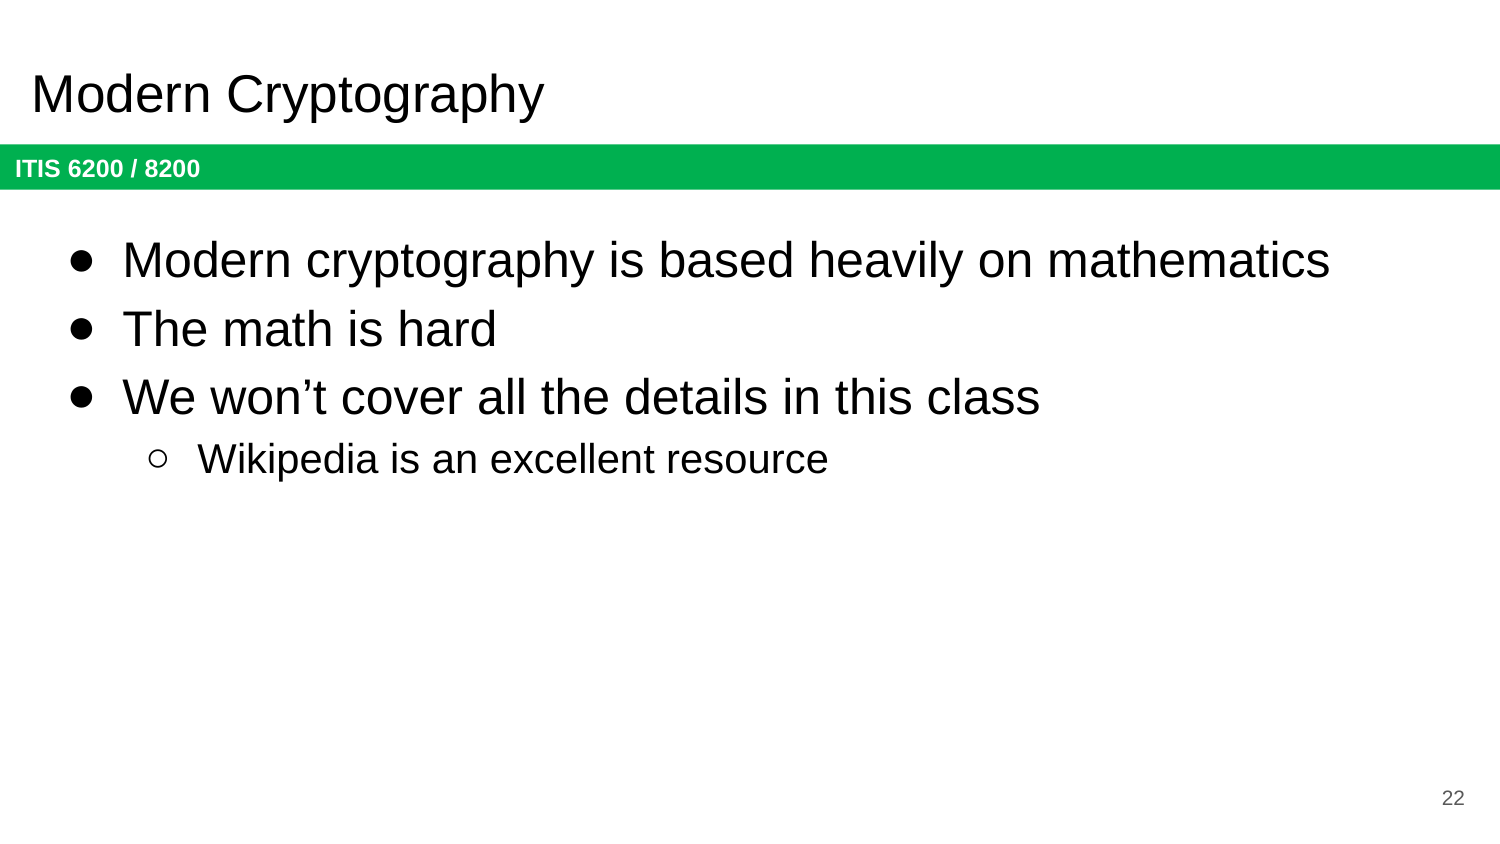

# Modern Cryptography
Modern cryptography is based heavily on mathematics
The math is hard
We won’t cover all the details in this class
Wikipedia is an excellent resource

22